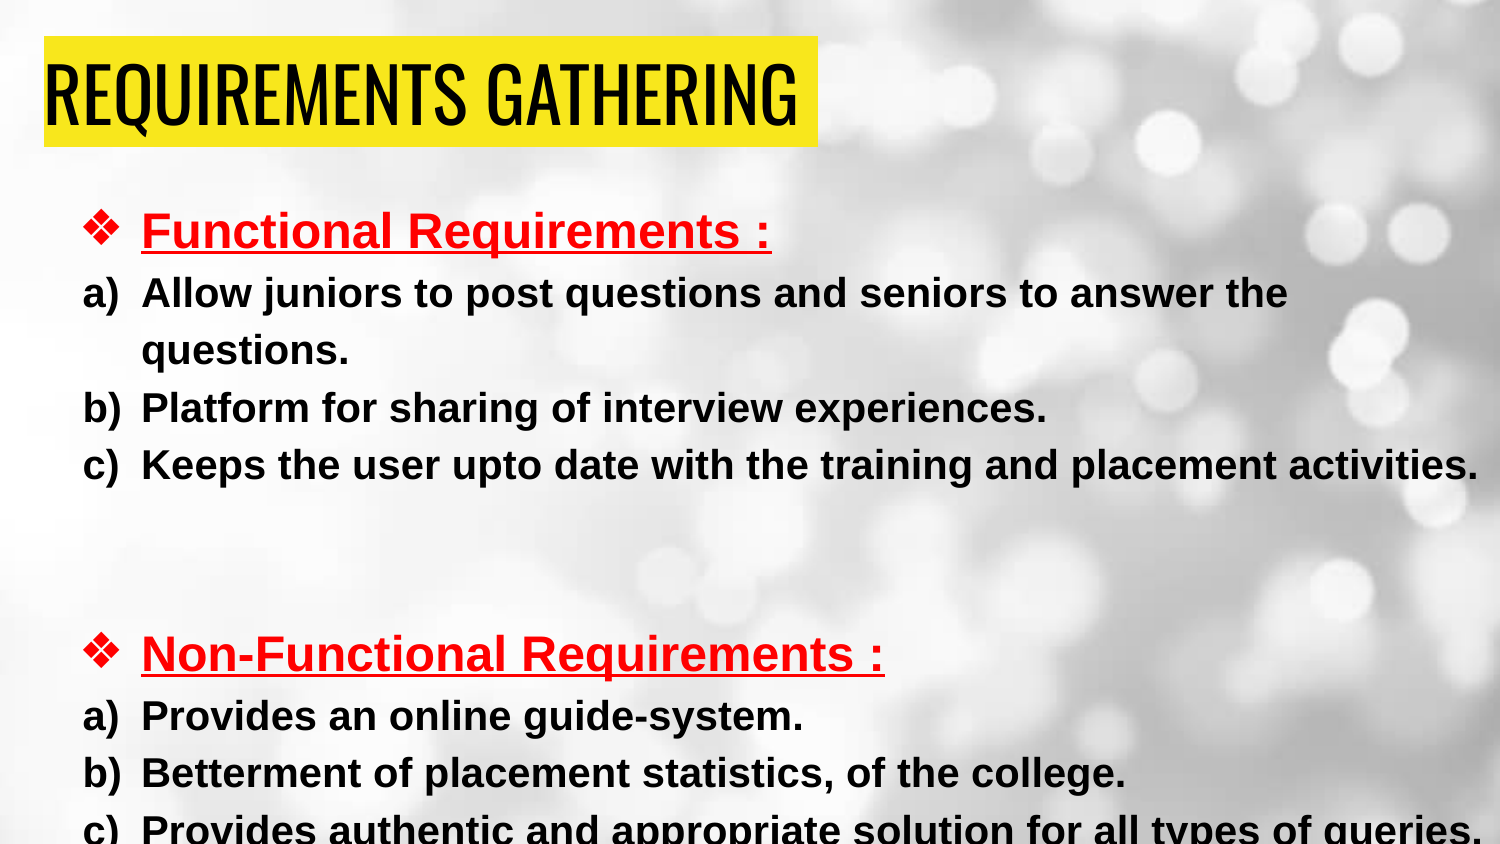

# REQUIREMENTS GATHERING
Functional Requirements :
Allow juniors to post questions and seniors to answer the questions.
Platform for sharing of interview experiences.
Keeps the user upto date with the training and placement activities.

Non-Functional Requirements :
Provides an online guide-system.
Betterment of placement statistics, of the college.
Provides authentic and appropriate solution for all types of queries.